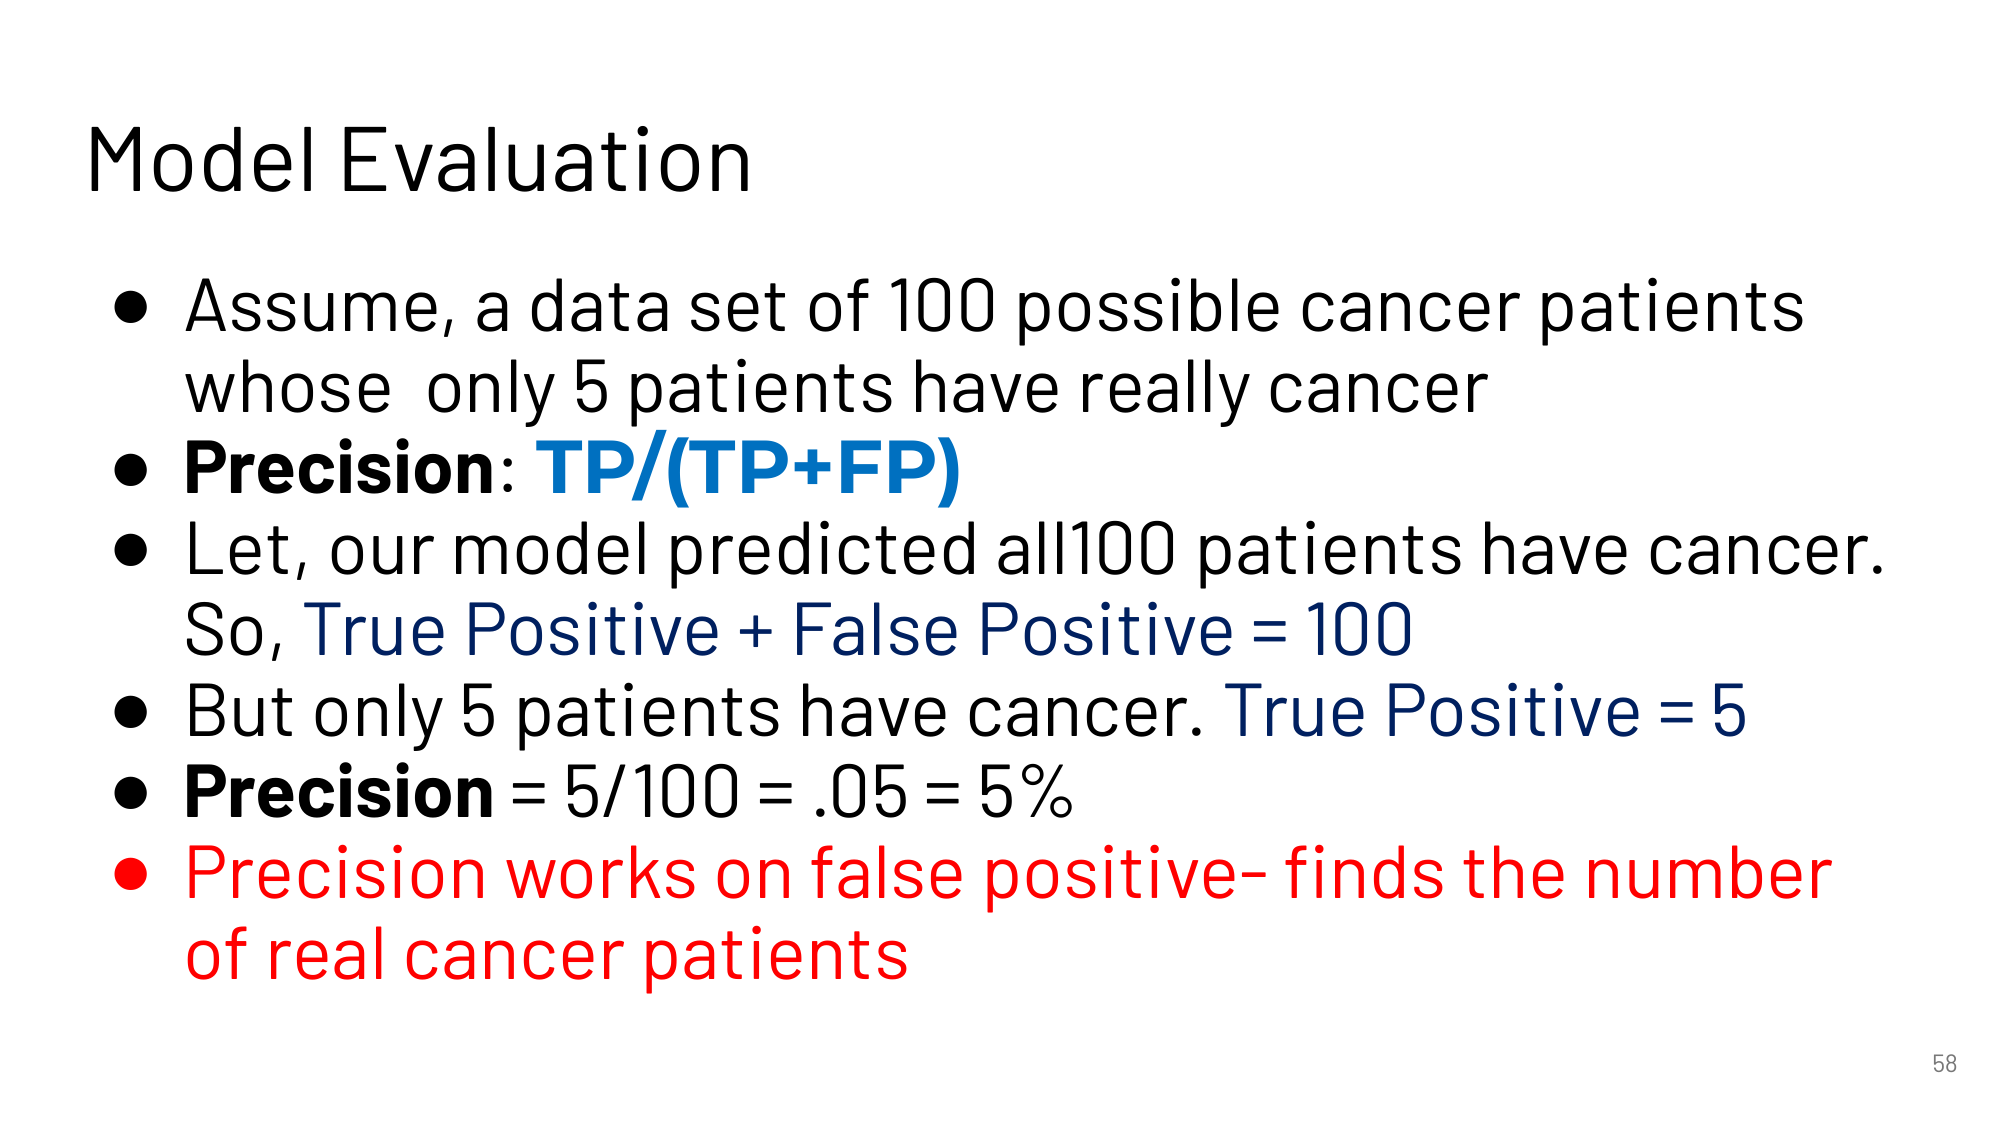

# Model Evaluation
Assume, a data set of 100 possible cancer patients whose  only 5 patients have really cancer
Precision: TP/(TP+FP)
Let, our model predicted all100 patients have cancer. So, True Positive + False Positive = 100
But only 5 patients have cancer. True Positive = 5
Precision = 5/100 = .05 = 5%
Precision works on false positive- finds the number of real cancer patients
58